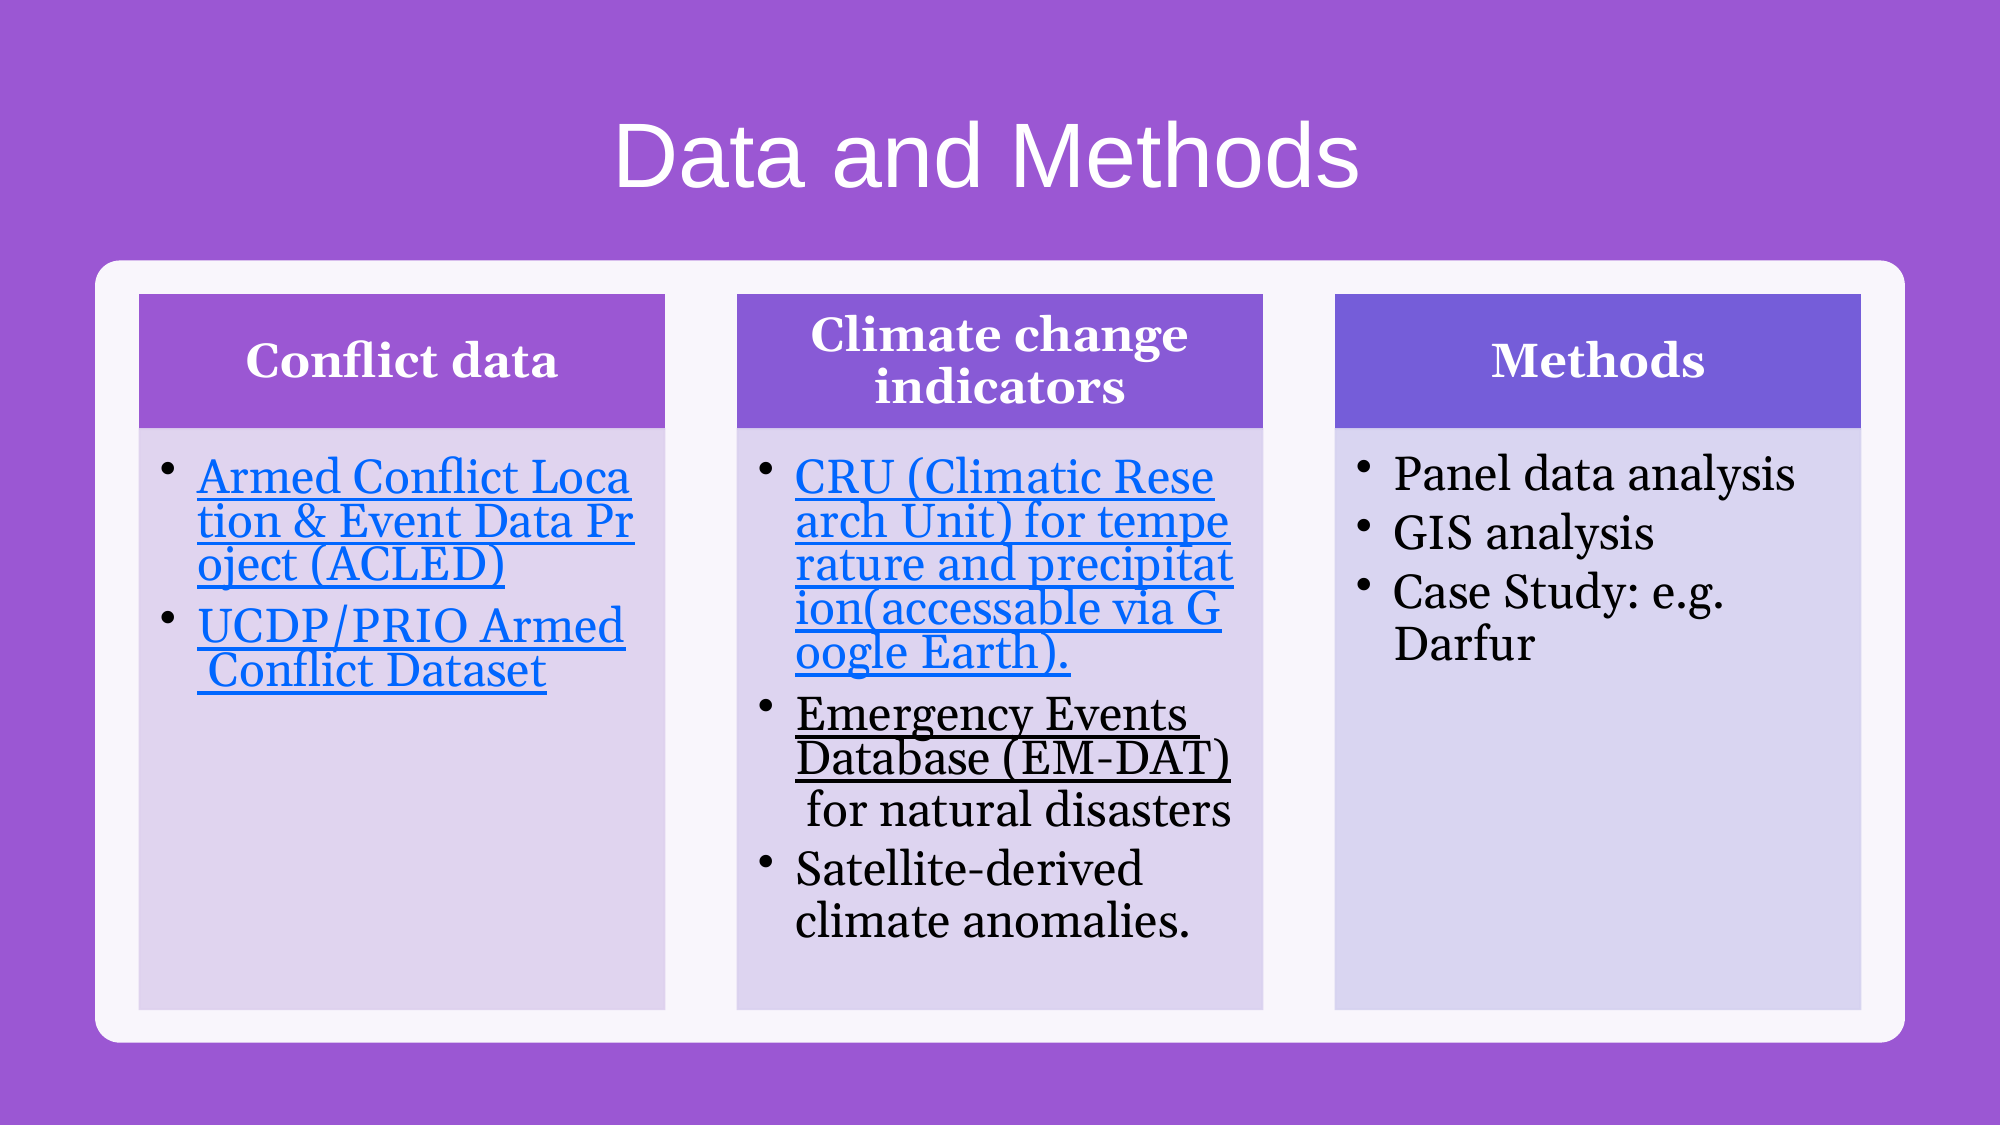

# Data and Methods

Conflict data
Armed Conflict Location & Event Data Project (ACLED)
UCDP/PRIO Armed Conflict Dataset
Climate change indicators
CRU (Climatic Research Unit) for temperature and precipitation(accessable via Google Earth).
Emergency Events Database (EM-DAT) for natural disasters
Satellite-derived climate anomalies.
Methods
Panel data analysis
GIS analysis
Case Study: e.g. Darfur